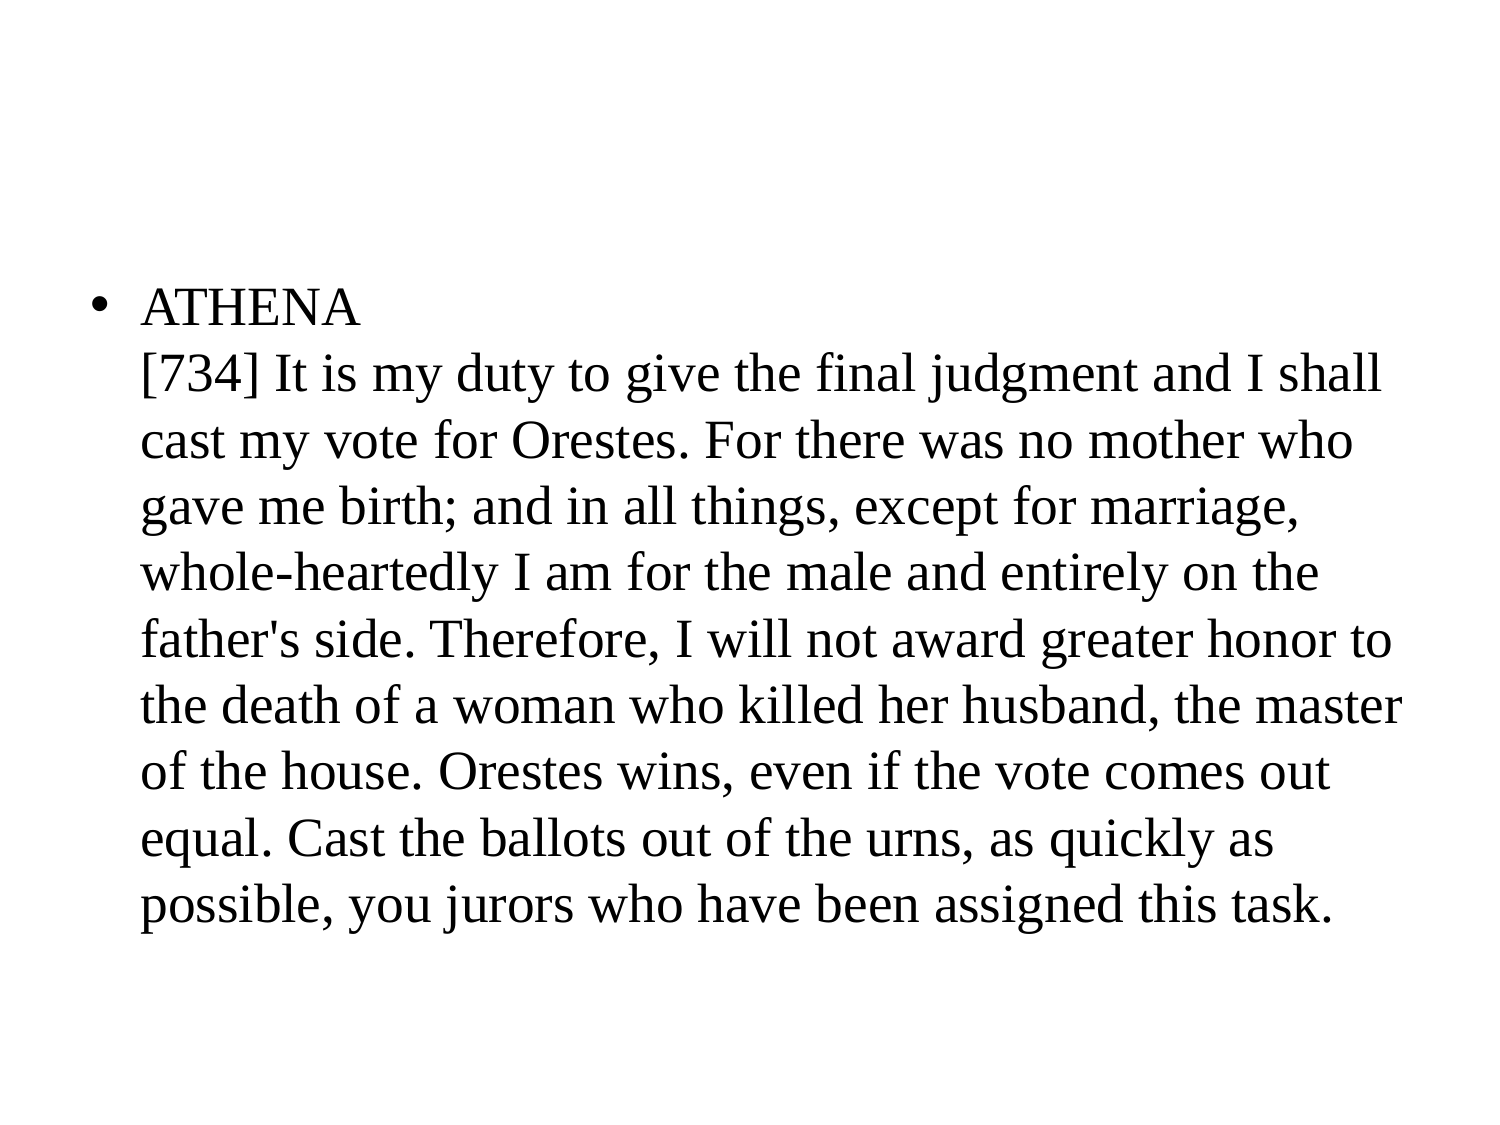

#
ATHENA
[734] It is my duty to give the final judgment and I shall cast my vote for Orestes. For there was no mother who gave me birth; and in all things, except for marriage, whole-heartedly I am for the male and entirely on the father's side. Therefore, I will not award greater honor to the death of a woman who killed her husband, the master of the house. Orestes wins, even if the vote comes out equal. Cast the ballots out of the urns, as quickly as possible, you jurors who have been assigned this task.